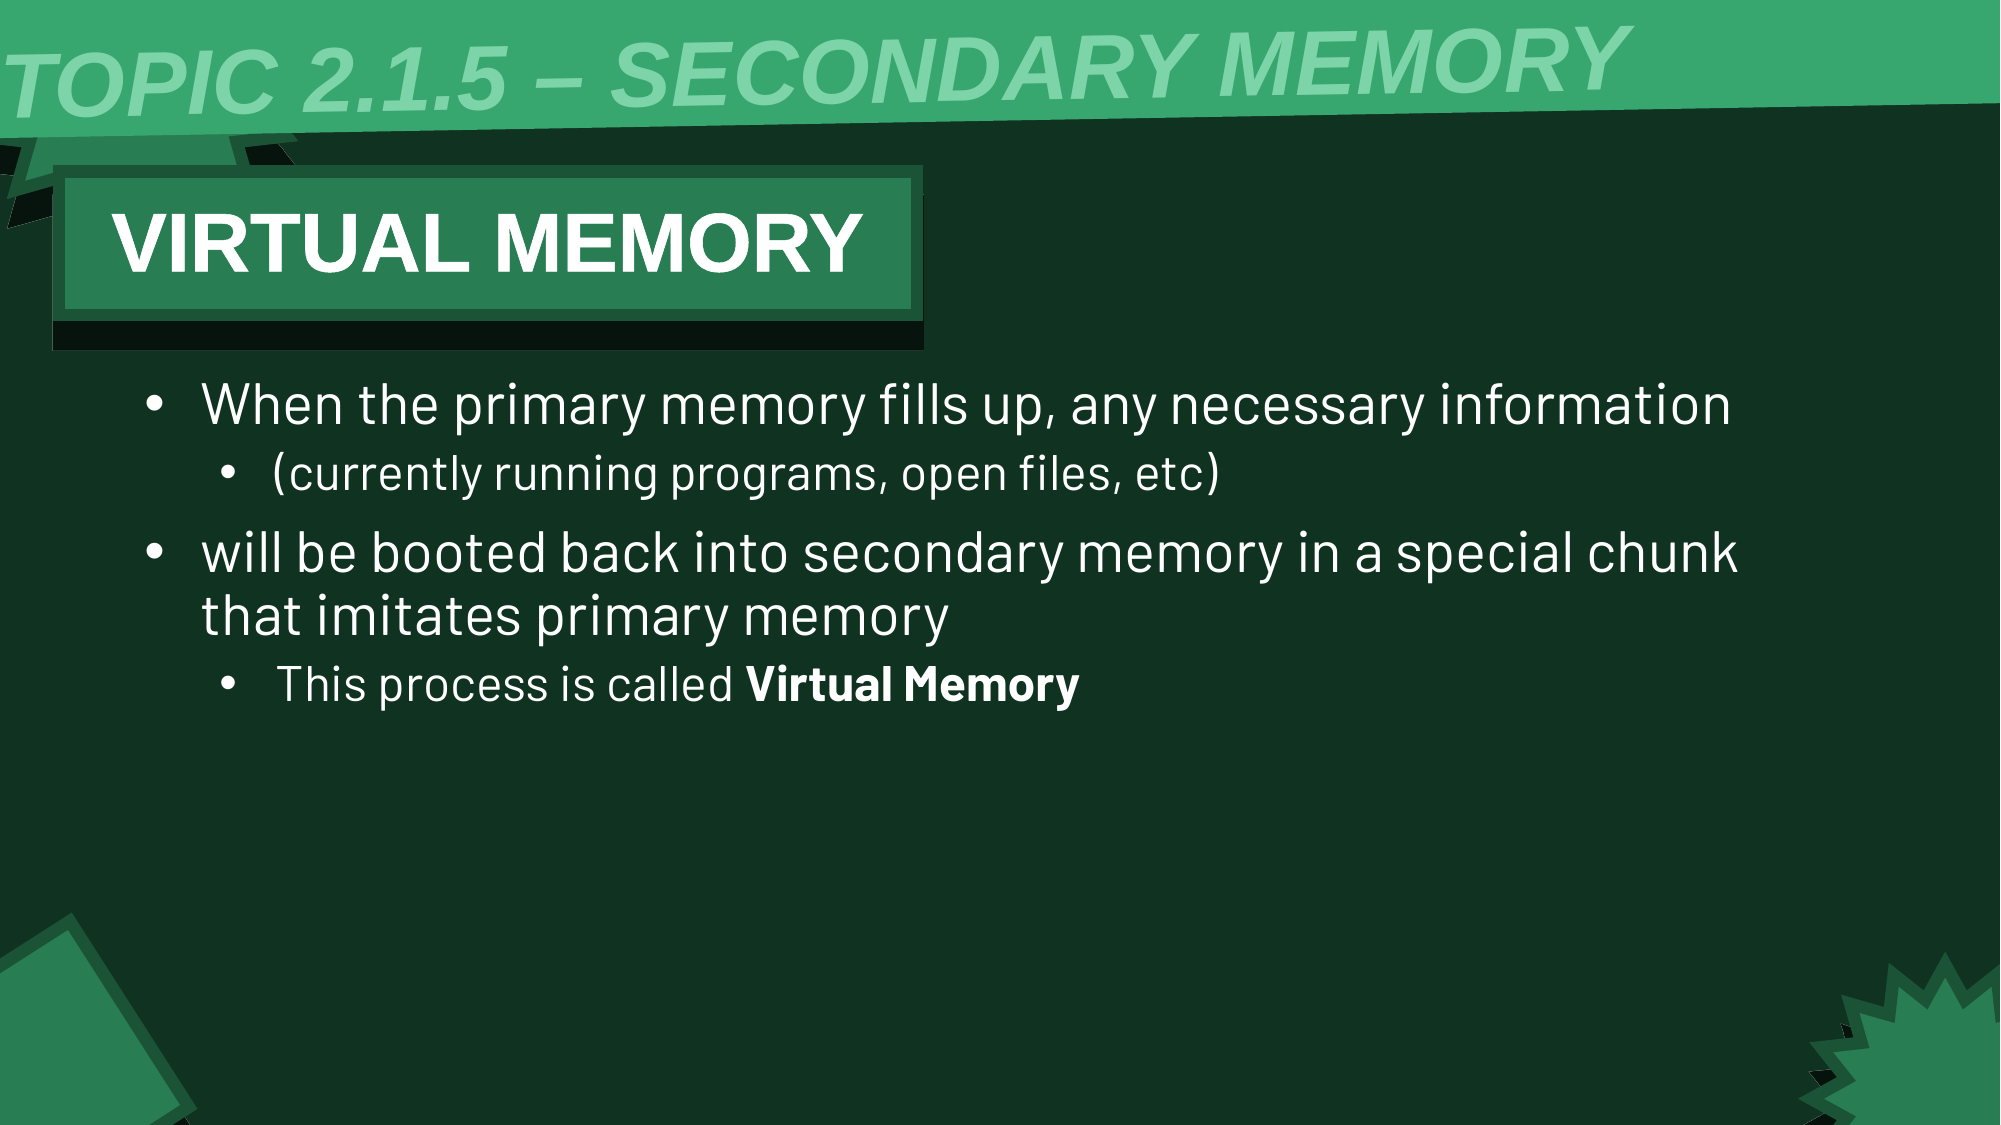

TOPIC 2.1.5 – SECONDARY MEMORY

VIRTUAL MEMORY
When the primary memory fills up, any necessary information
(currently running programs, open files, etc)
will be booted back into secondary memory in a special chunk that imitates primary memory
This process is called Virtual Memory